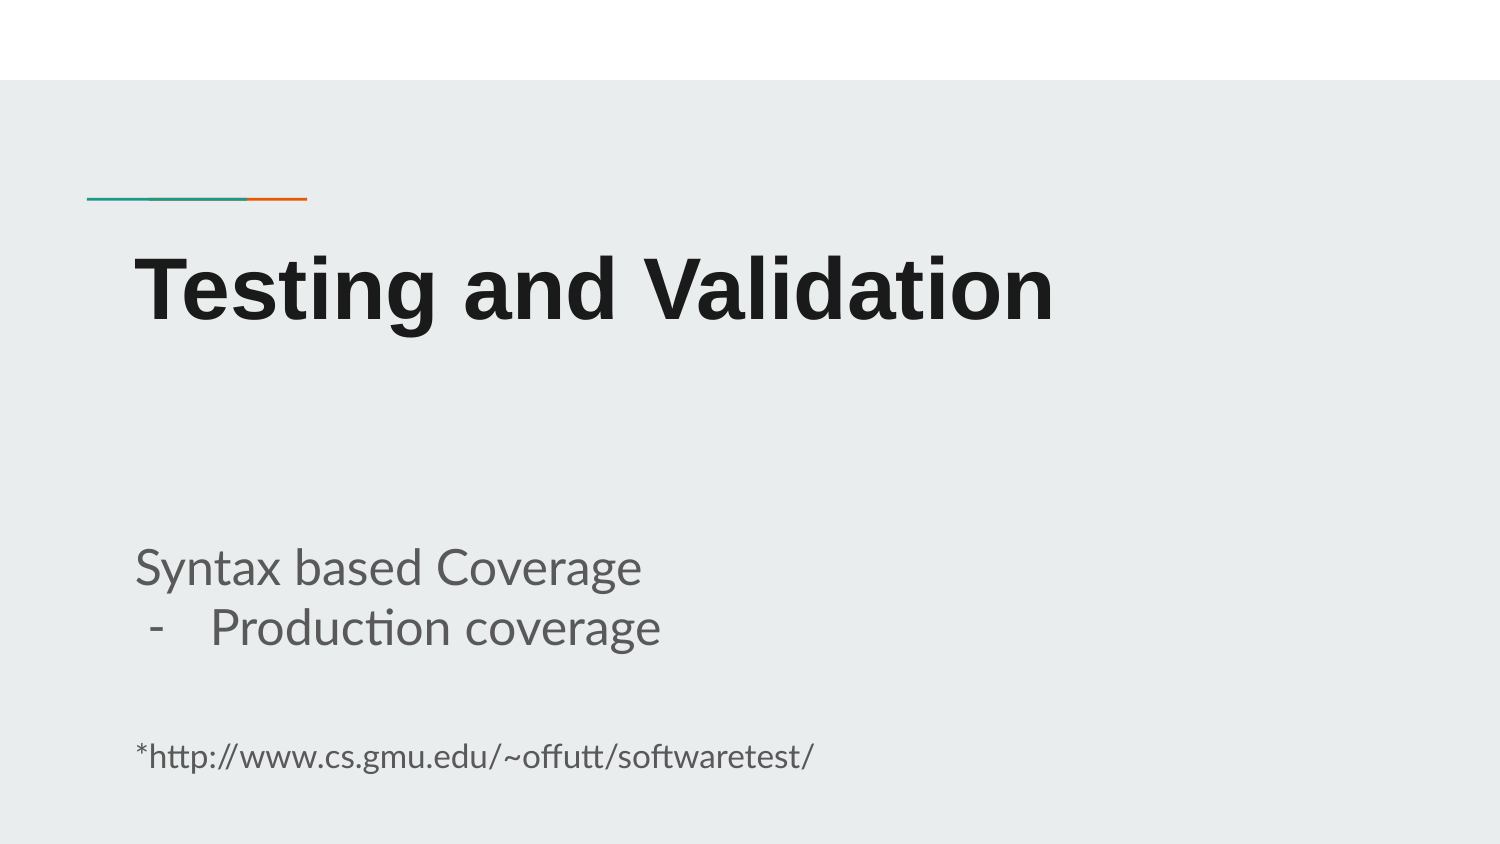

# Testing and Validation
Syntax based Coverage
Production coverage

*http://www.cs.gmu.edu/~offutt/softwaretest/